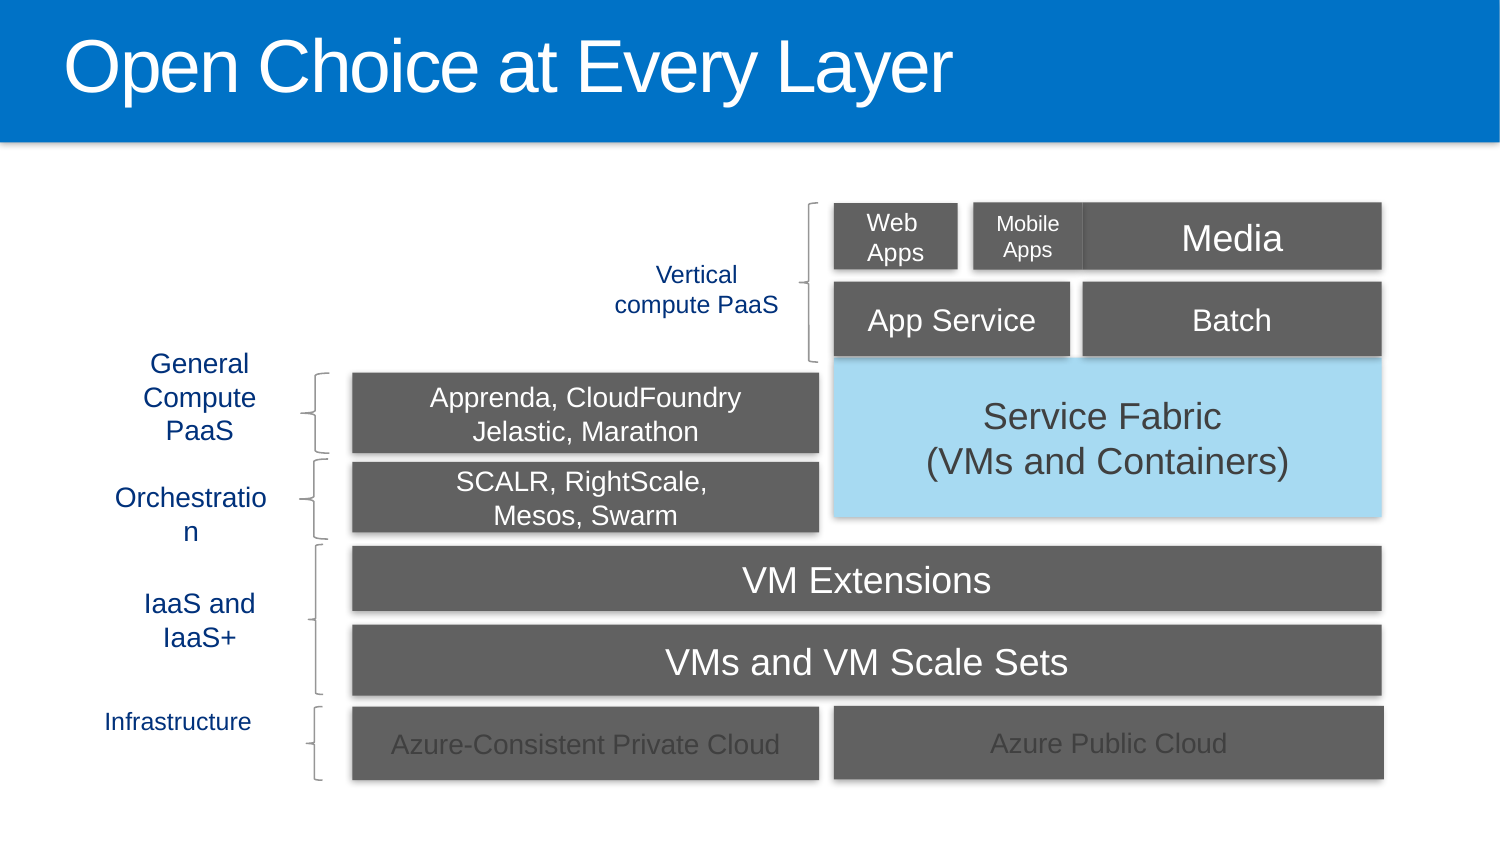

# Open Choice at Every Layer
Media
Mobile
Apps

Web
Apps
Vertical compute PaaS
App Service
Batch
Service Fabric
(VMs and Containers)
General Compute PaaS
Apprenda, CloudFoundry
Jelastic, Marathon

SCALR, RightScale,
Mesos, Swarm
Cluster Orchestration

VM Extensions
IaaS and IaaS+
VMs and VM Scale Sets
Infrastructure
Azure Public Cloud

Azure-Consistent Private Cloud